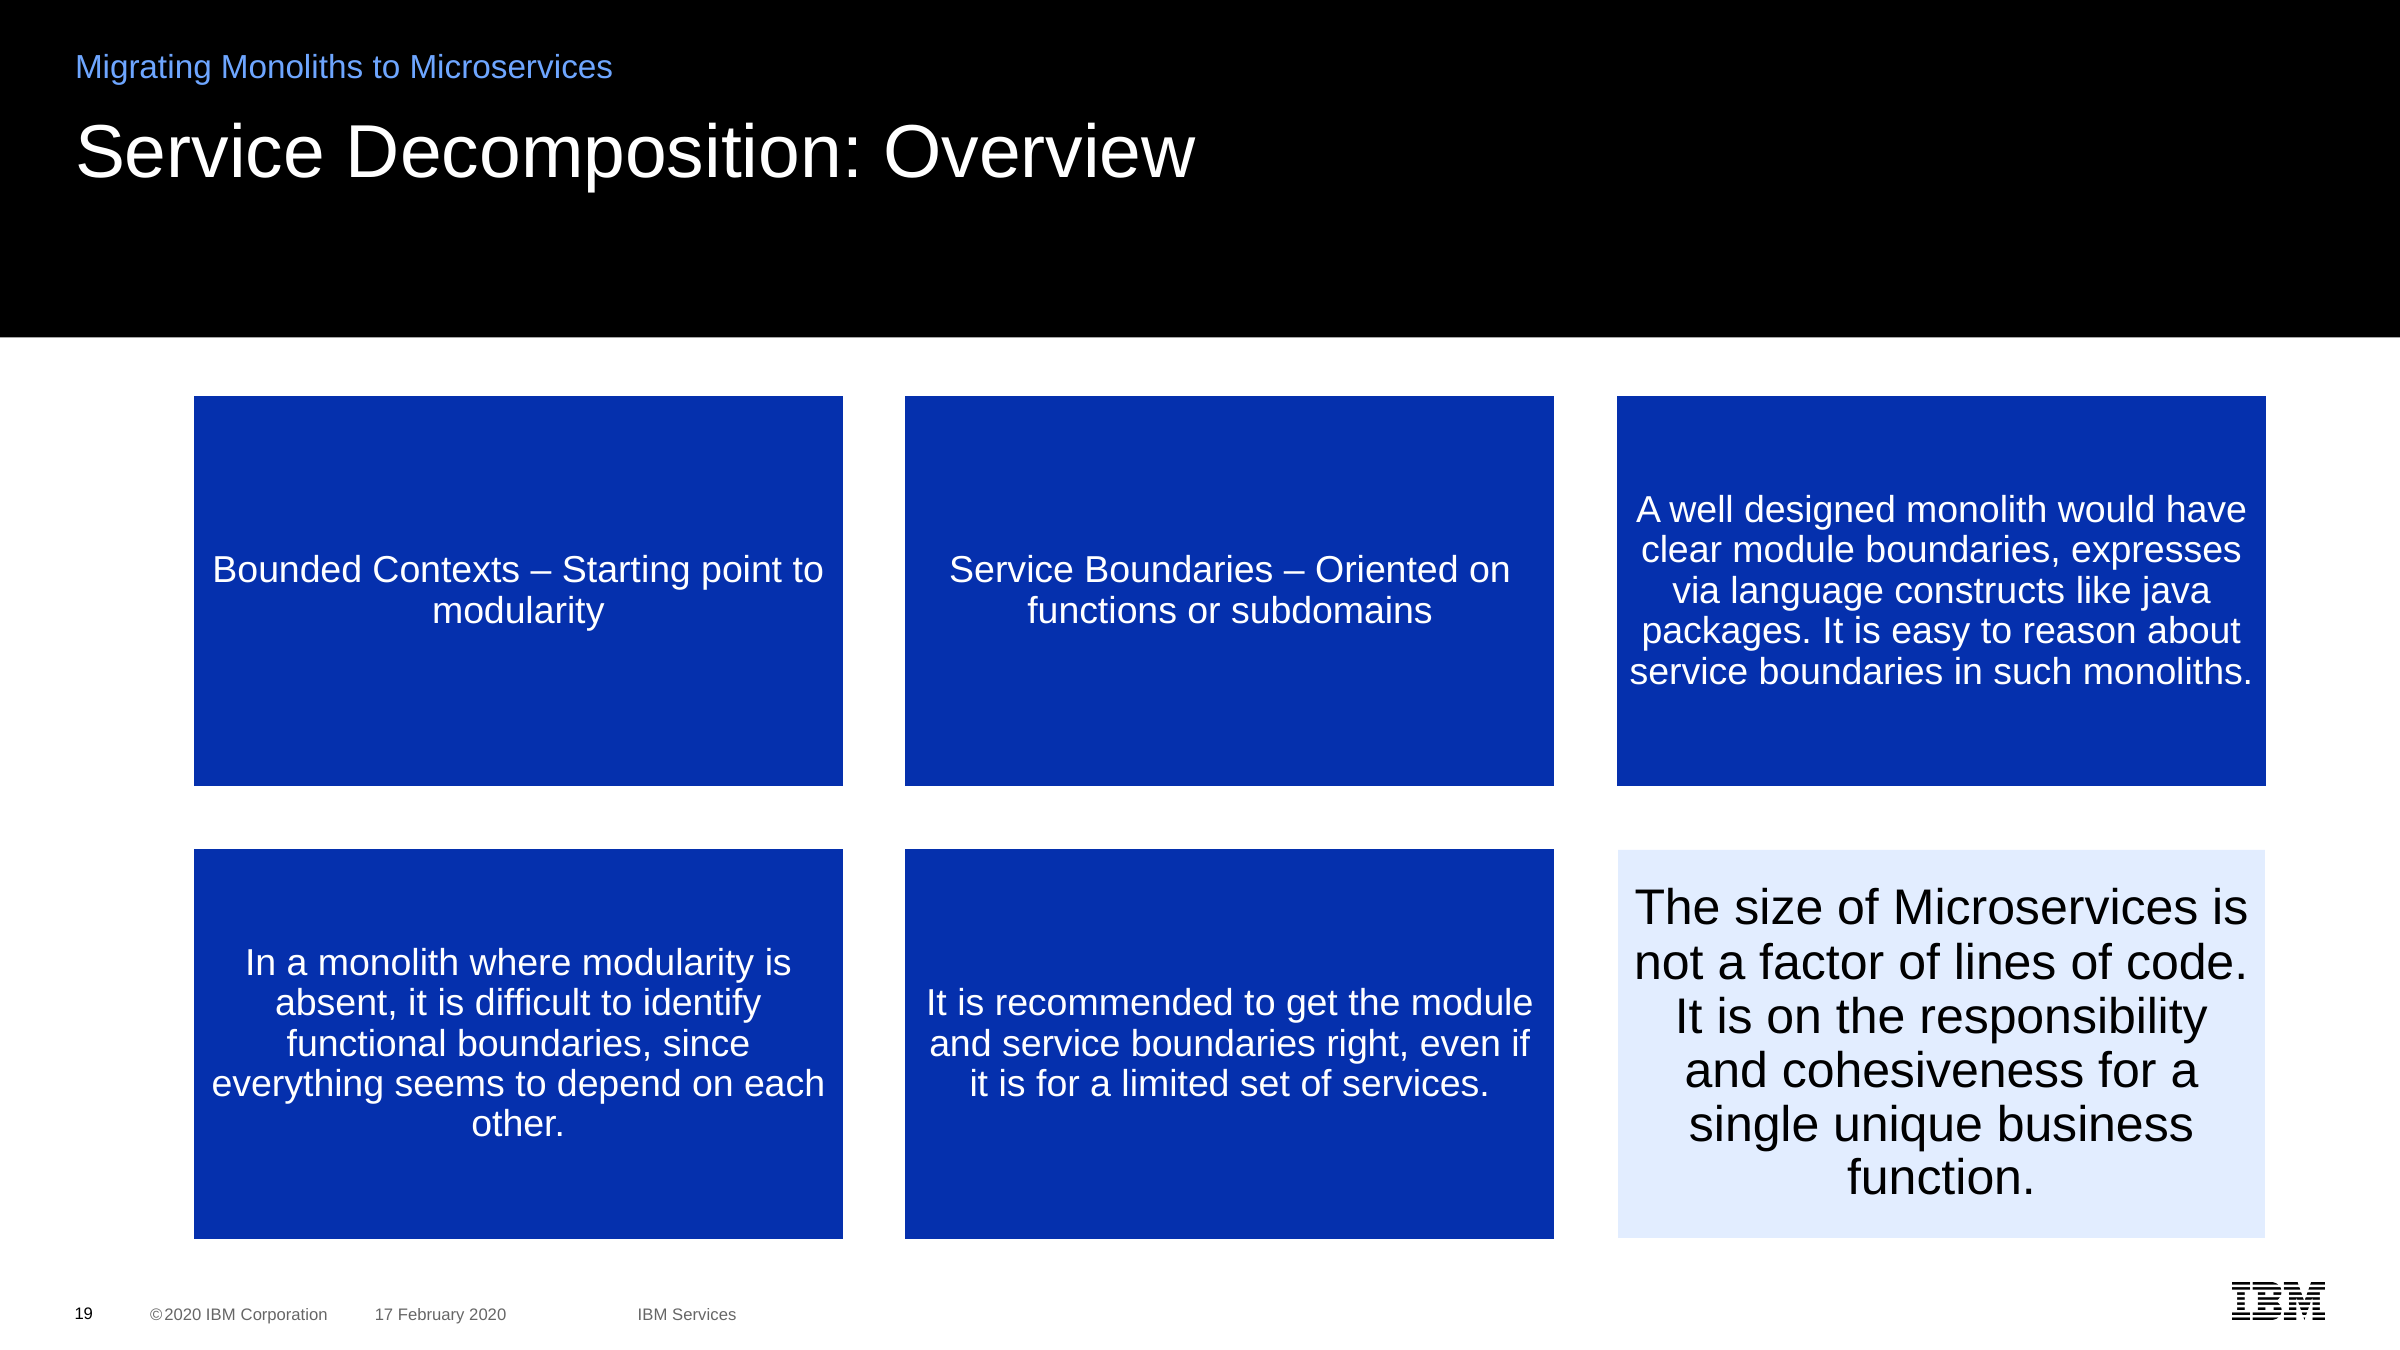

Migrating Monoliths to Microservices
# Service Decomposition: Overview
Bounded Contexts – Starting point to modularity
Service Boundaries – Oriented on functions or subdomains
A well designed monolith would have clear module boundaries, expresses via language constructs like java packages. It is easy to reason about service boundaries in such monoliths.
In a monolith where modularity is absent, it is difficult to identify functional boundaries, since everything seems to depend on each other.
It is recommended to get the module and service boundaries right, even if it is for a limited set of services.
The size of Microservices is not a factor of lines of code. It is on the responsibility and cohesiveness for a single unique business function.